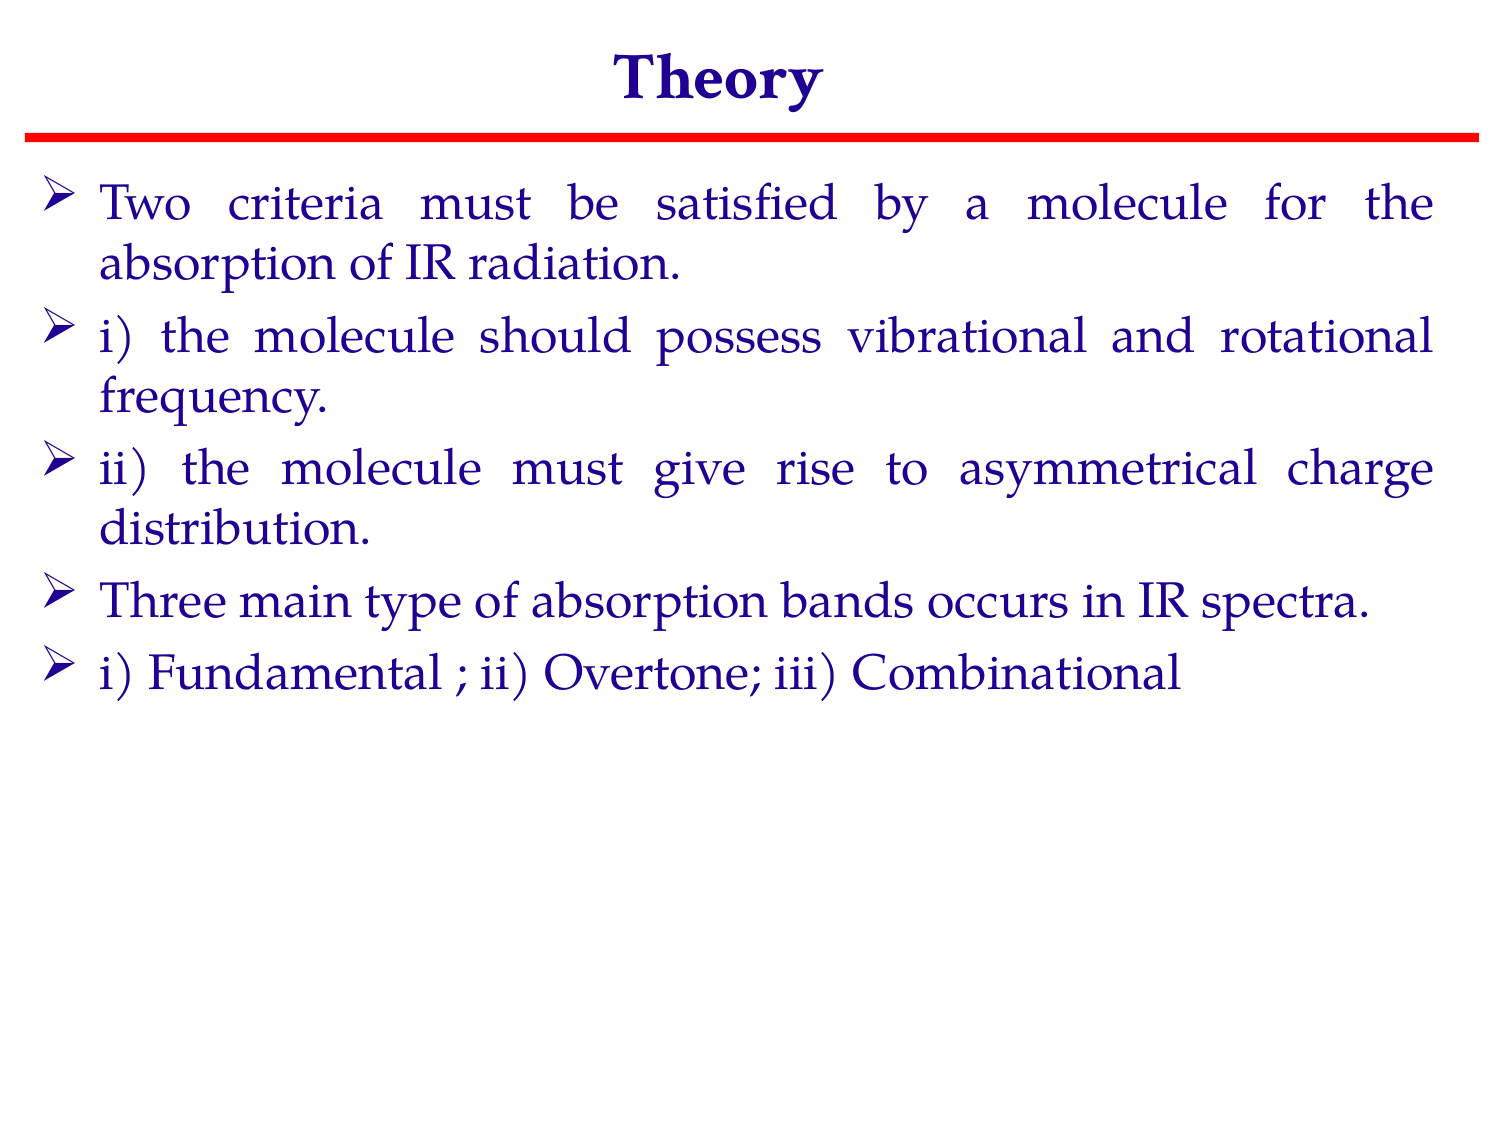

Theory

Two criteria must be satisfied by a molecule for the absorption of IR radiation.
i) the molecule should possess vibrational and rotational frequency.
ii) the molecule must give rise to asymmetrical charge distribution.
Three main type of absorption bands occurs in IR spectra.
i) Fundamental ; ii) Overtone; iii) Combinational